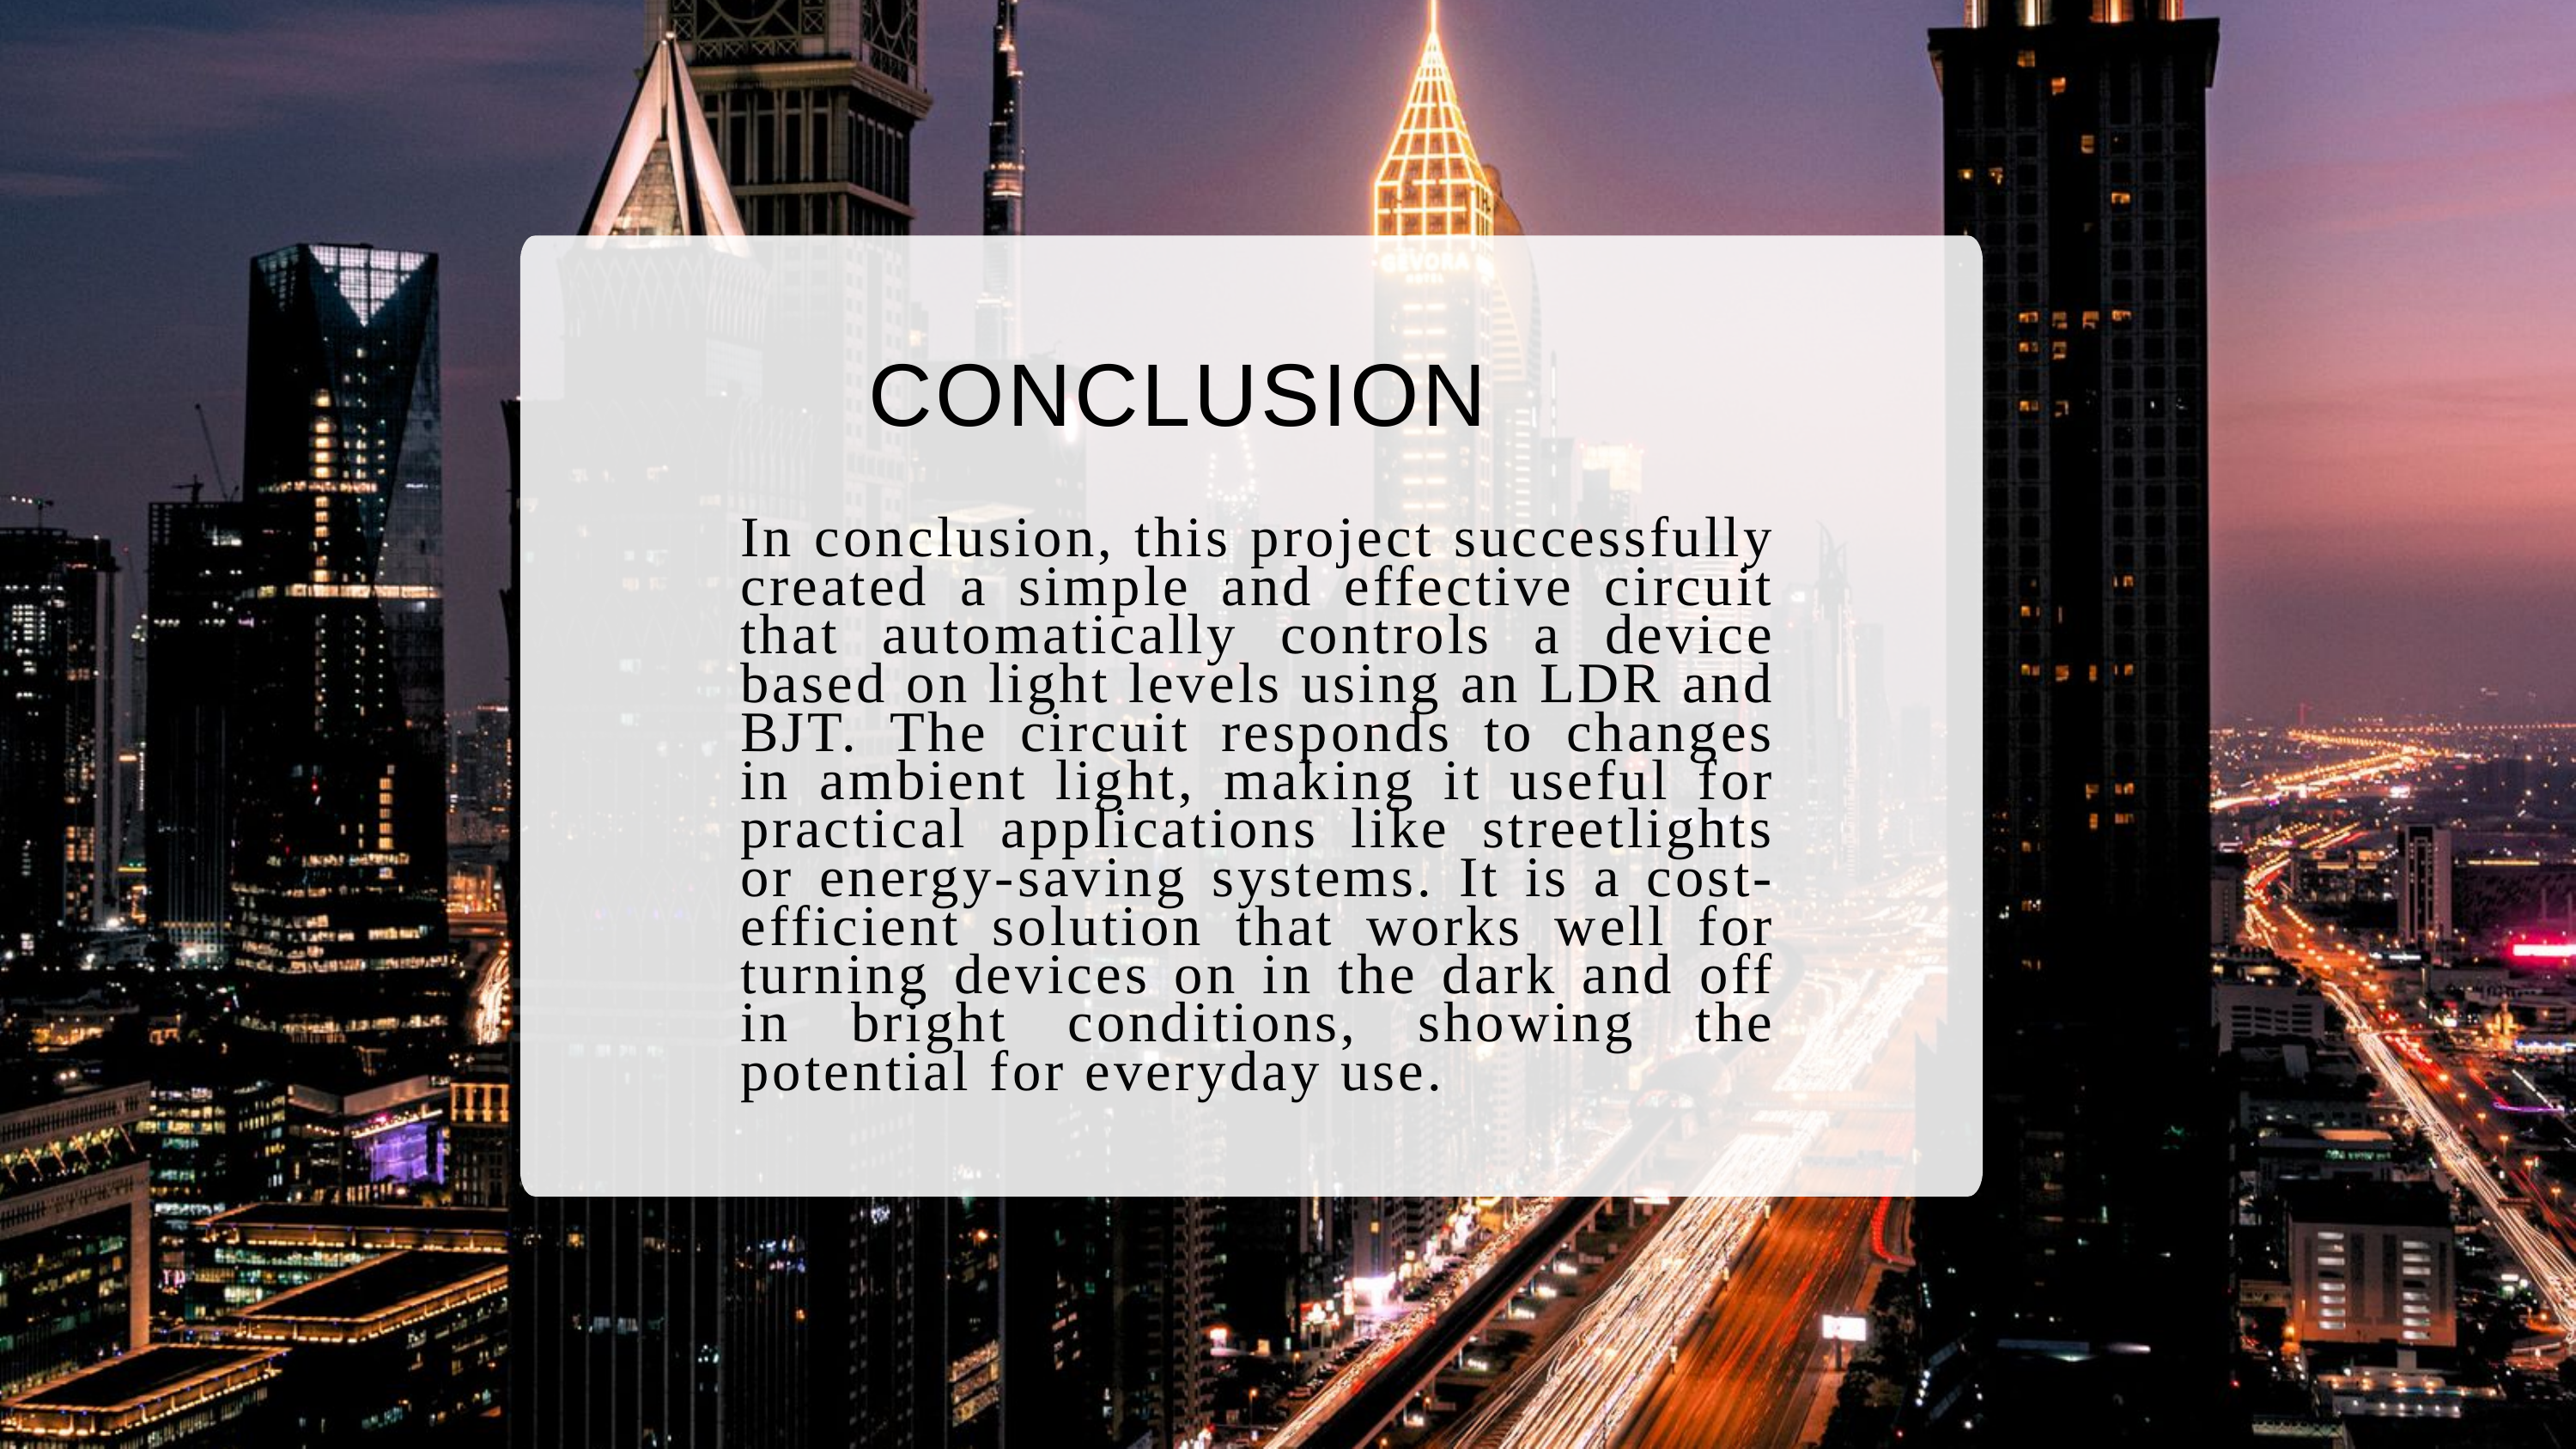

CONCLUSION
In conclusion, this project successfully created a simple and effective circuit that automatically controls a device based on light levels using an LDR and BJT. The circuit responds to changes in ambient light, making it useful for practical applications like streetlights or energy-saving systems. It is a cost-efficient solution that works well for turning devices on in the dark and off in bright conditions, showing the potential for everyday use.